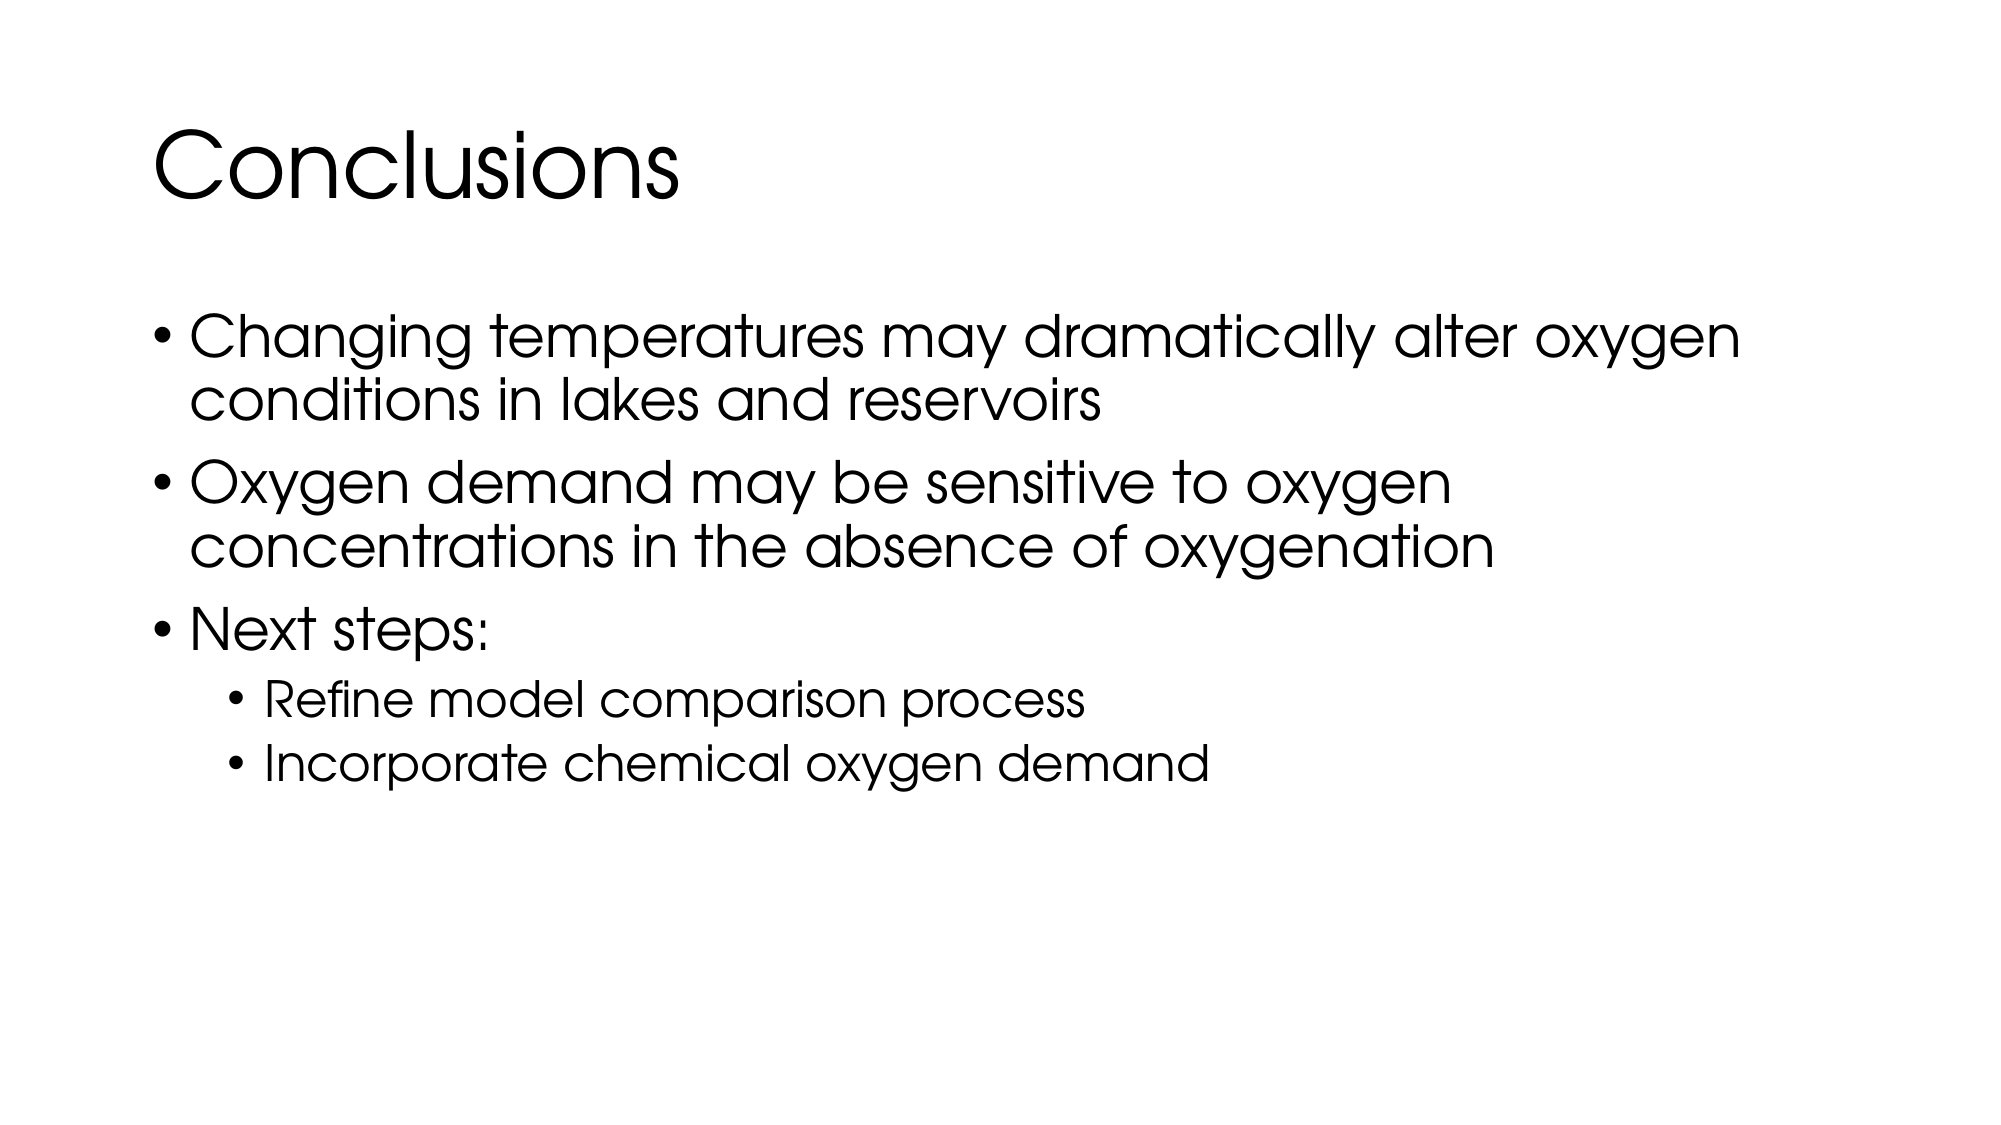

# Conclusions
Changing temperatures may dramatically alter oxygen conditions in lakes and reservoirs
Oxygen demand may be sensitive to oxygen concentrations in the absence of oxygenation
Next steps:
Refine model comparison process
Incorporate chemical oxygen demand